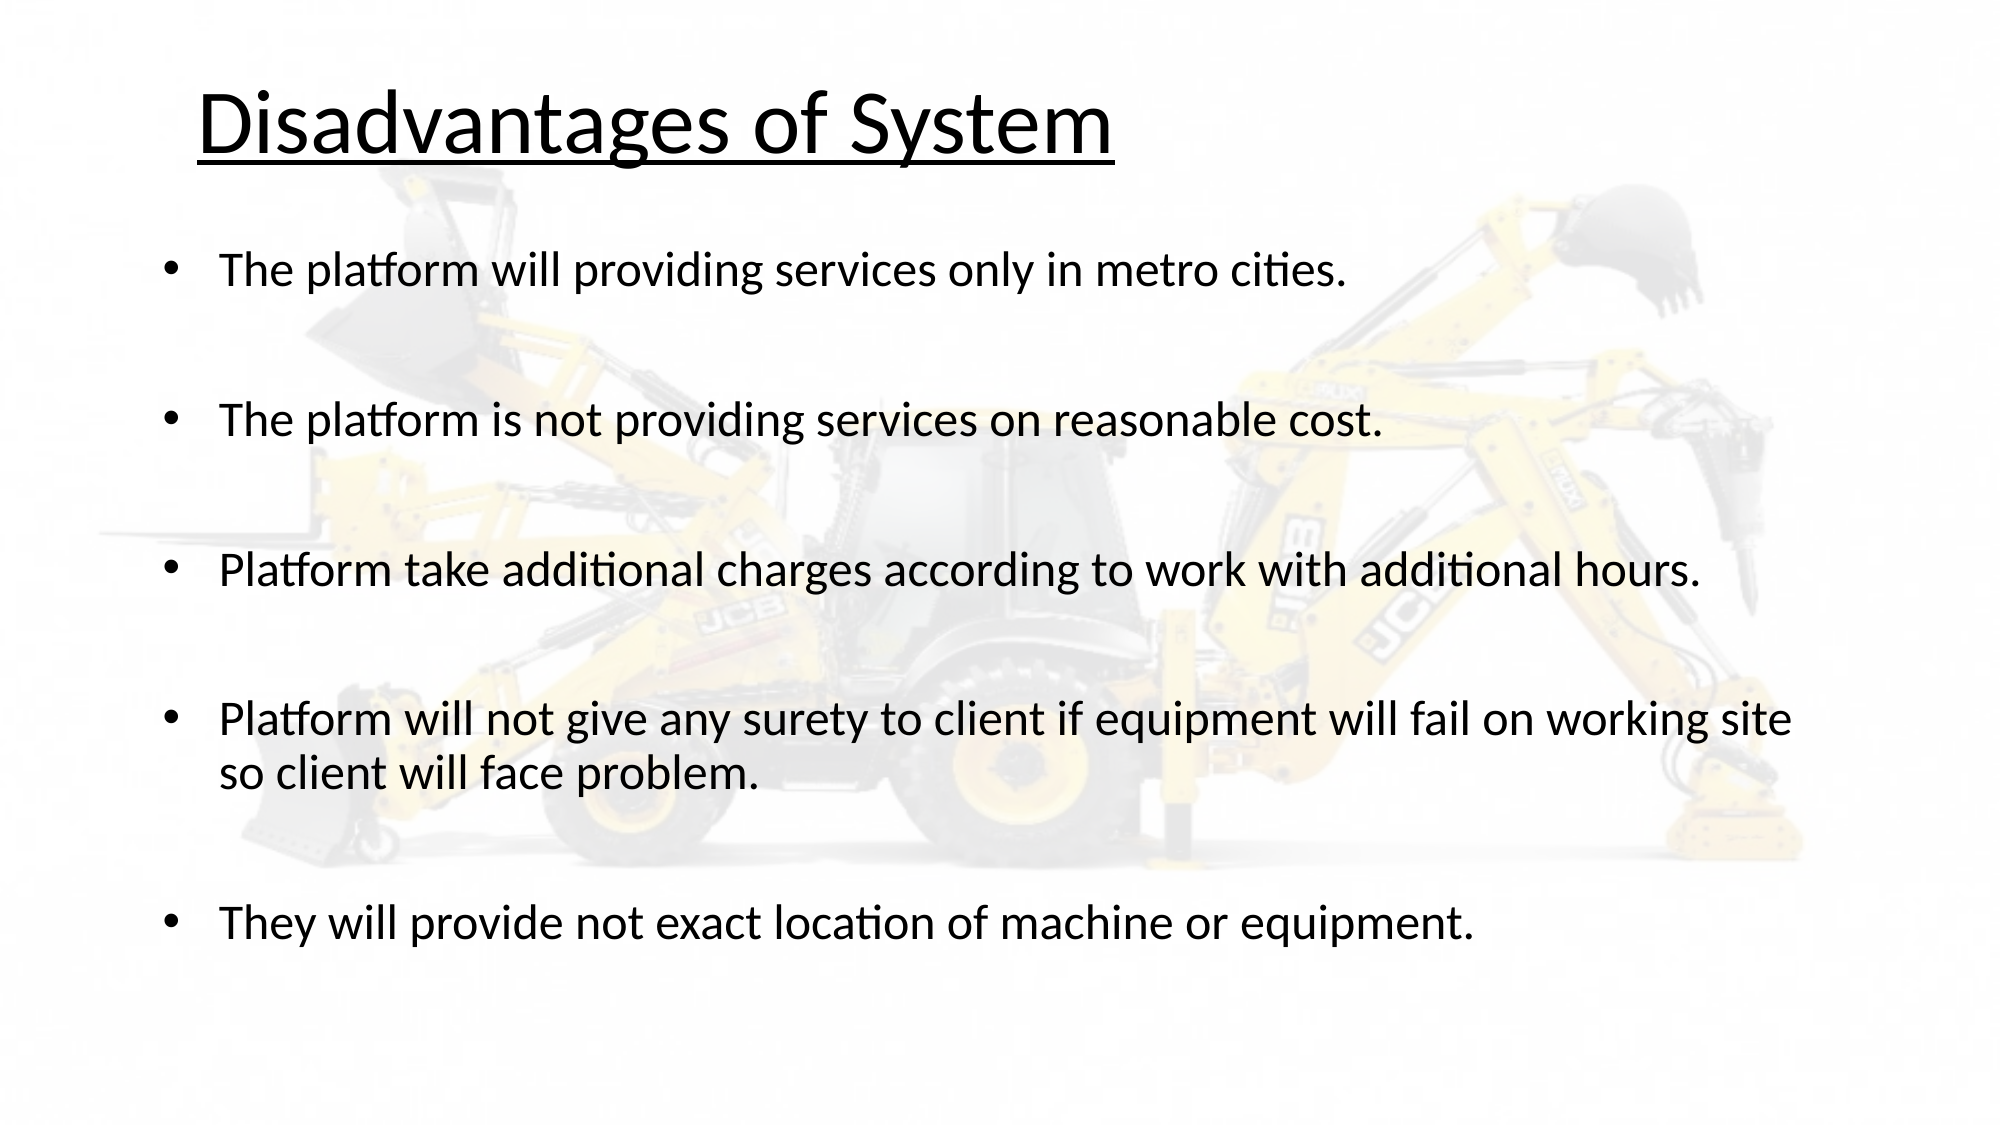

# Disadvantages of System
The platform will providing services only in metro cities.

The platform is not providing services on reasonable cost.

Platform take additional charges according to work with additional hours.

Platform will not give any surety to client if equipment will fail on working site so client will face problem.

They will provide not exact location of machine or equipment.